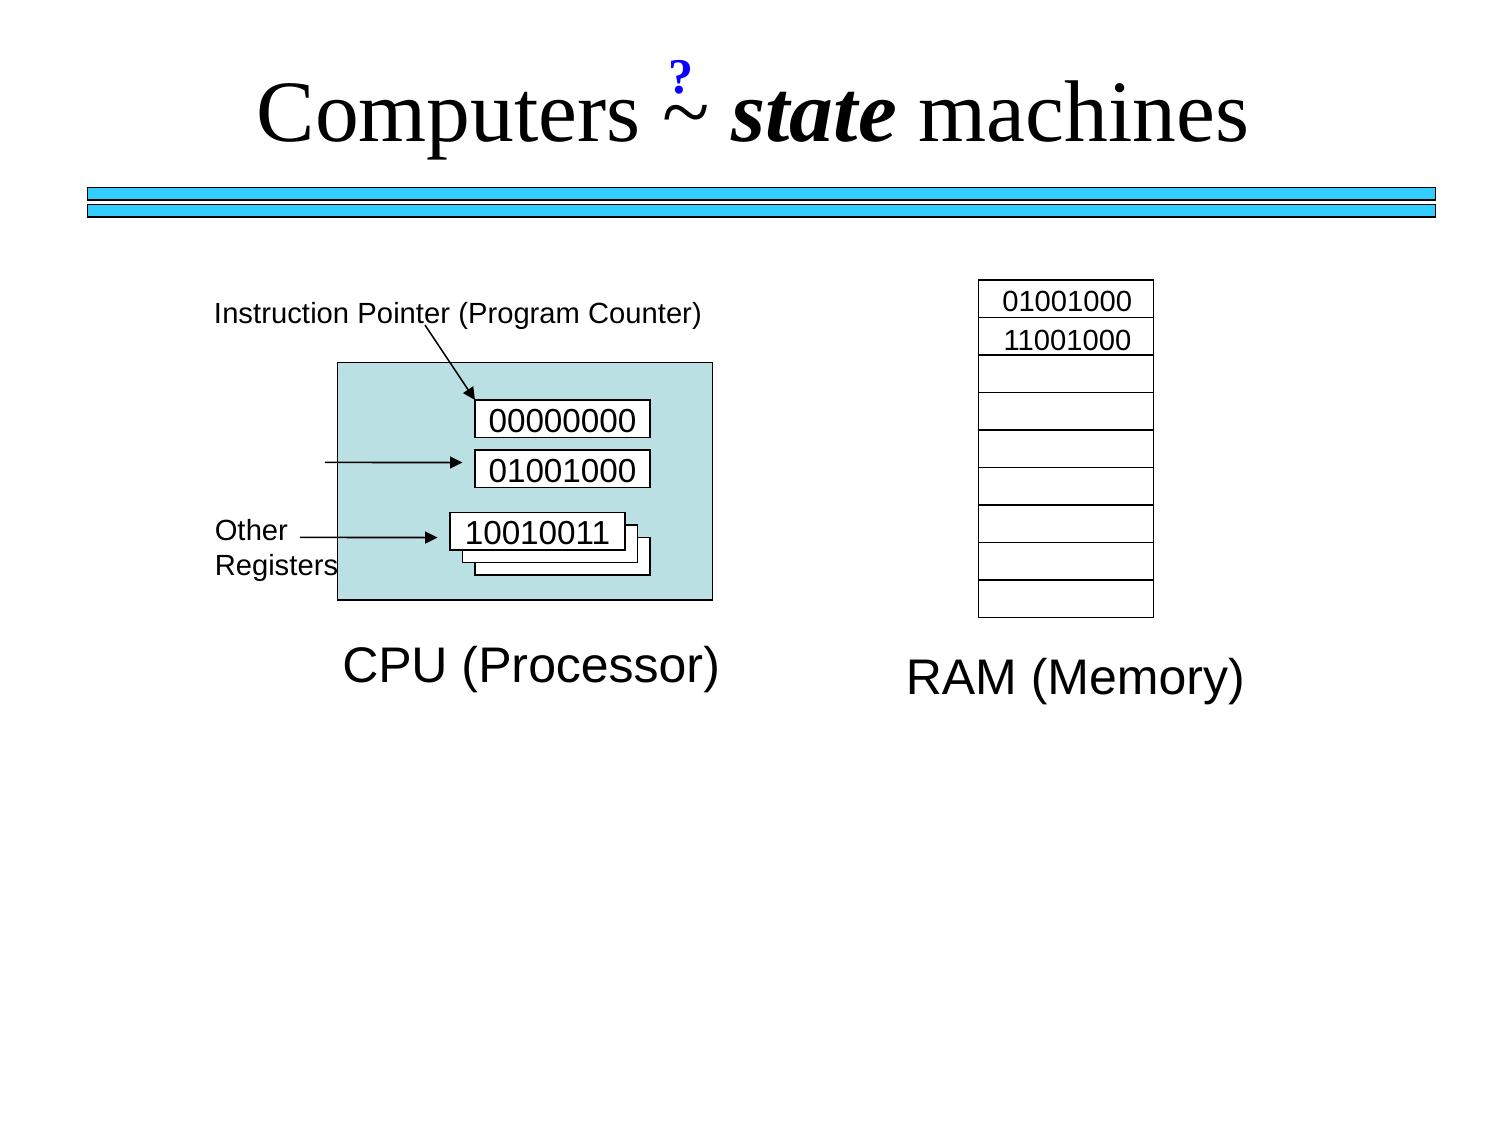

?
Computers ~ state machines

01001000

Instruction Pointer (Program Counter)
11001000

00000000

01001000

Other
Registers

10010011

CPU (Processor)
RAM (Memory)